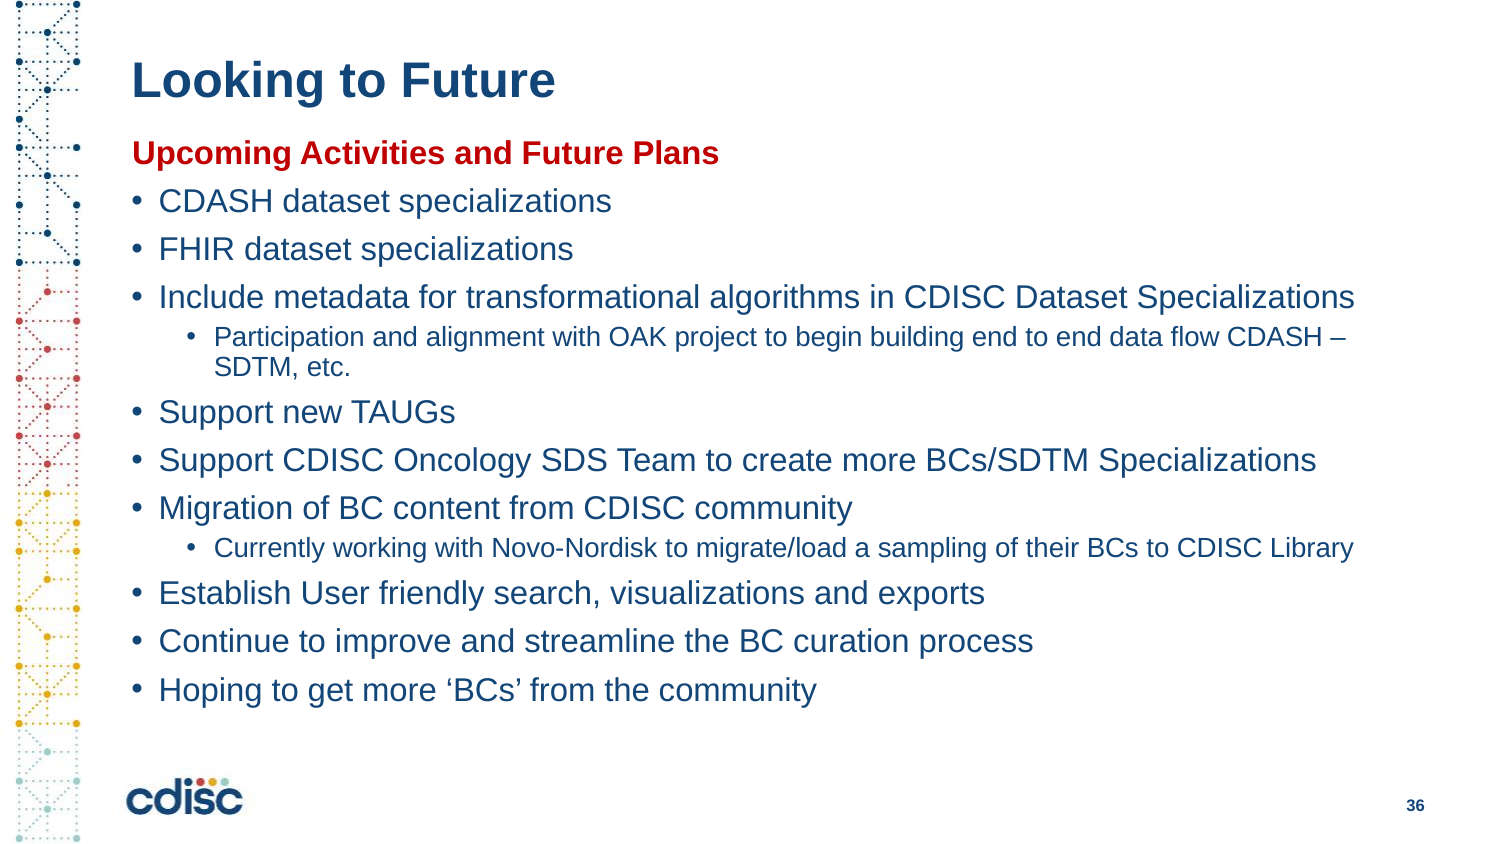

# Looking to Future
Upcoming Activities and Future Plans
CDASH dataset specializations
FHIR dataset specializations
Include metadata for transformational algorithms in CDISC Dataset Specializations
Participation and alignment with OAK project to begin building end to end data flow CDASH – SDTM, etc.
Support new TAUGs
Support CDISC Oncology SDS Team to create more BCs/SDTM Specializations
Migration of BC content from CDISC community
Currently working with Novo-Nordisk to migrate/load a sampling of their BCs to CDISC Library
Establish User friendly search, visualizations and exports
Continue to improve and streamline the BC curation process
Hoping to get more ‘BCs’ from the community

36